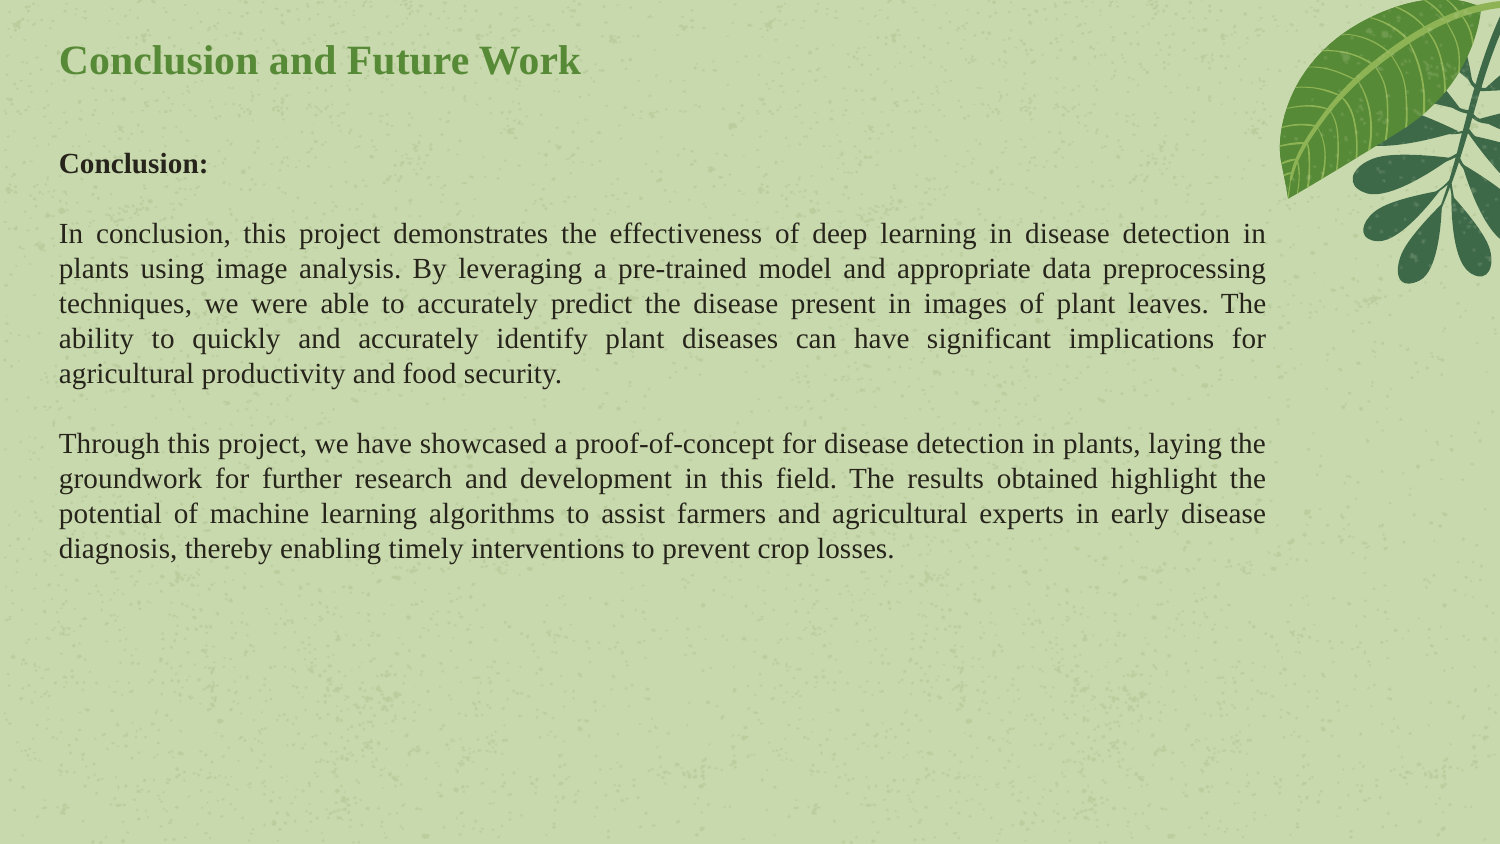

Conclusion and Future Work
Conclusion:

In conclusion, this project demonstrates the effectiveness of deep learning in disease detection in plants using image analysis. By leveraging a pre-trained model and appropriate data preprocessing techniques, we were able to accurately predict the disease present in images of plant leaves. The ability to quickly and accurately identify plant diseases can have significant implications for agricultural productivity and food security.

Through this project, we have showcased a proof-of-concept for disease detection in plants, laying the groundwork for further research and development in this field. The results obtained highlight the potential of machine learning algorithms to assist farmers and agricultural experts in early disease diagnosis, thereby enabling timely interventions to prevent crop losses.